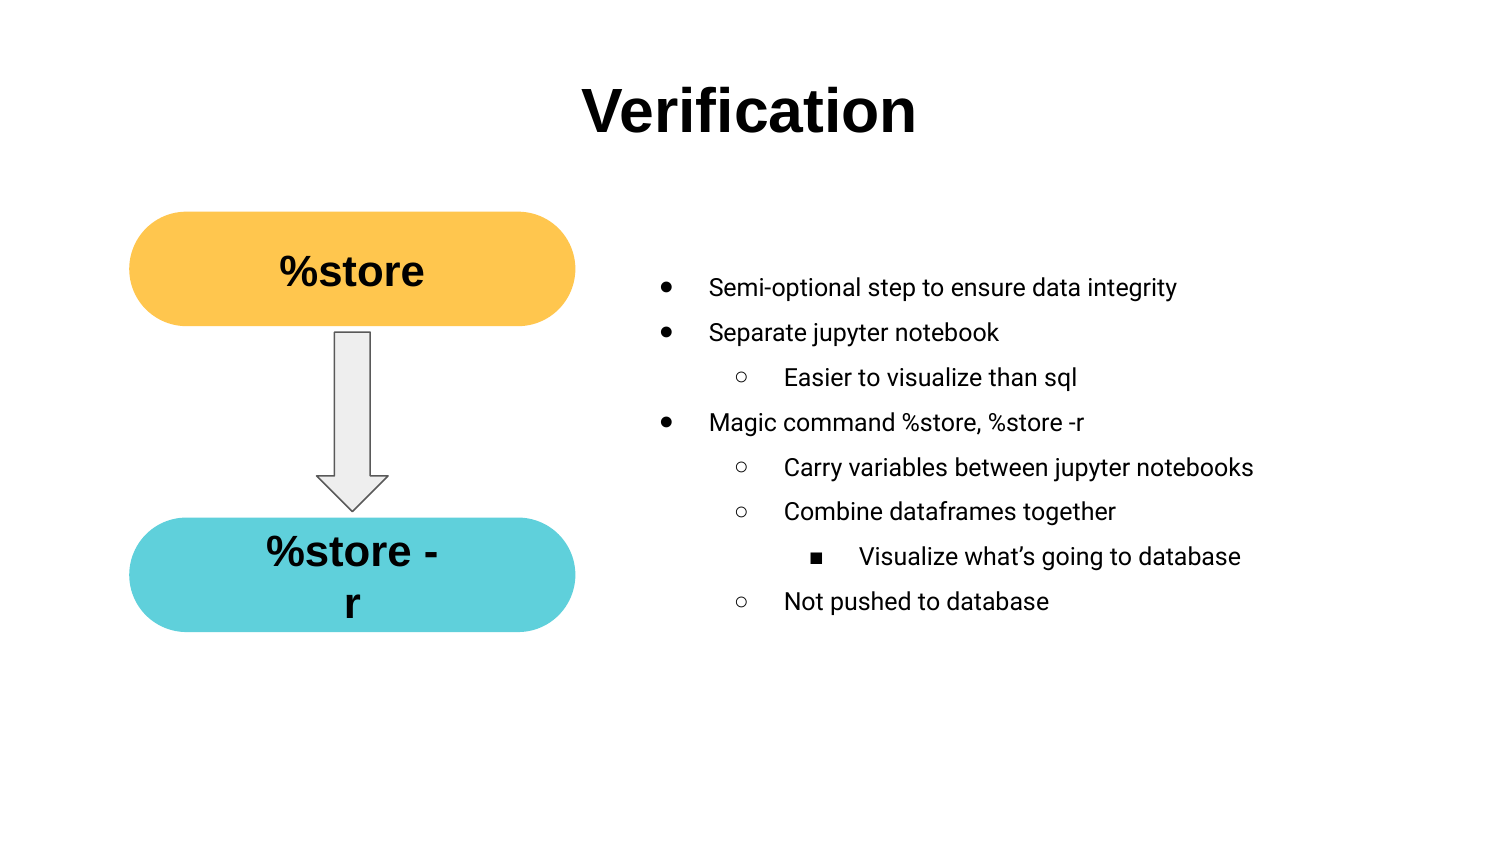

# Verification

Semi-optional step to ensure data integrity
Separate jupyter notebook
Easier to visualize than sql
Magic command %store, %store -r
Carry variables between jupyter notebooks
Combine dataframes together
Visualize what’s going to database
Not pushed to database

%store

%store -r